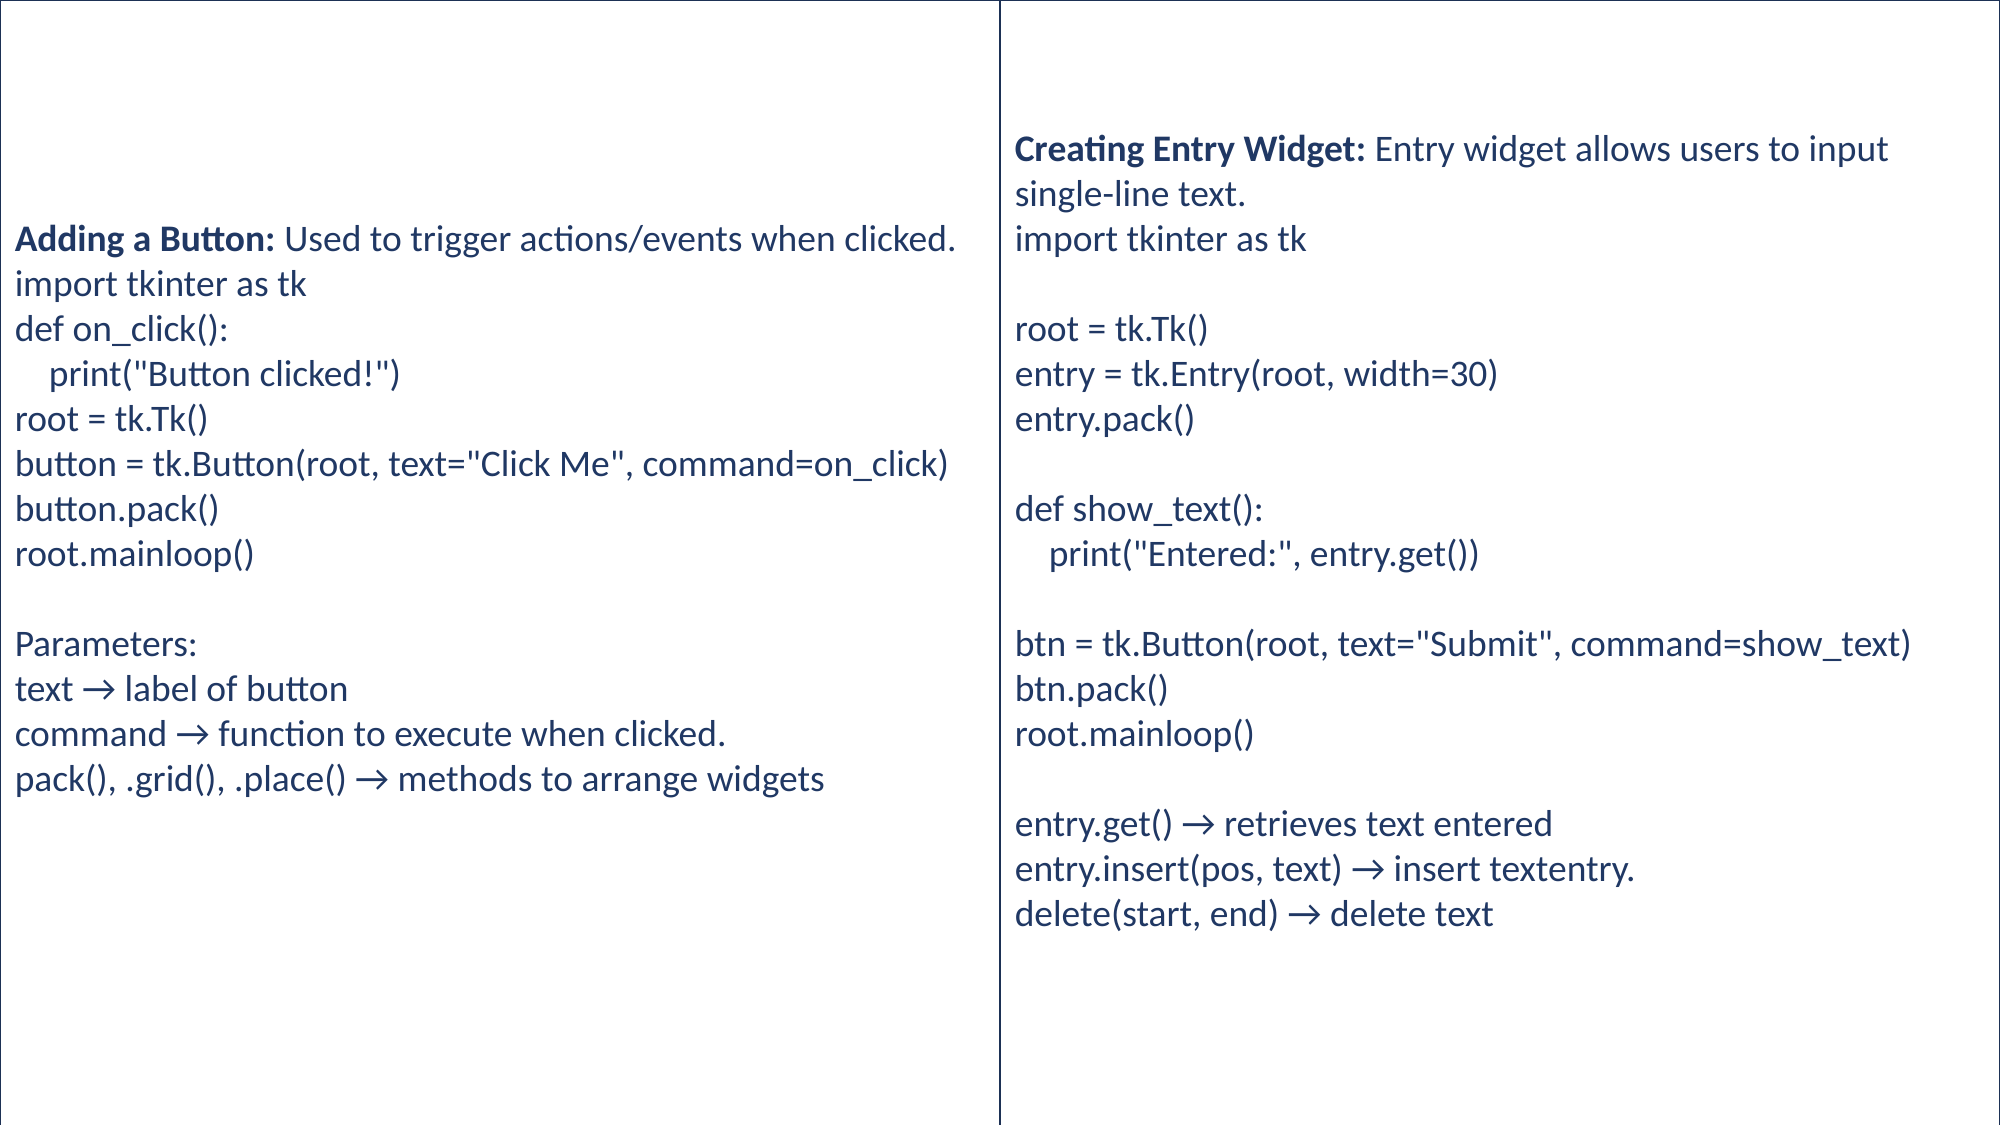

Adding a Button: Used to trigger actions/events when clicked.
import tkinter as tk
def on_click():
    print("Button clicked!")
root = tk.Tk()
button = tk.Button(root, text="Click Me", command=on_click)
button.pack()
root.mainloop()

Parameters:
text → label of button
command → function to execute when clicked.
pack(), .grid(), .place() → methods to arrange widgets

Creating Entry Widget: Entry widget allows users to input single-line text.
import tkinter as tk

root = tk.Tk()
entry = tk.Entry(root, width=30)
entry.pack()

def show_text():
    print("Entered:", entry.get())

btn = tk.Button(root, text="Submit", command=show_text)
btn.pack()
root.mainloop()

entry.get() → retrieves text entered
entry.insert(pos, text) → insert textentry.
delete(start, end) → delete text